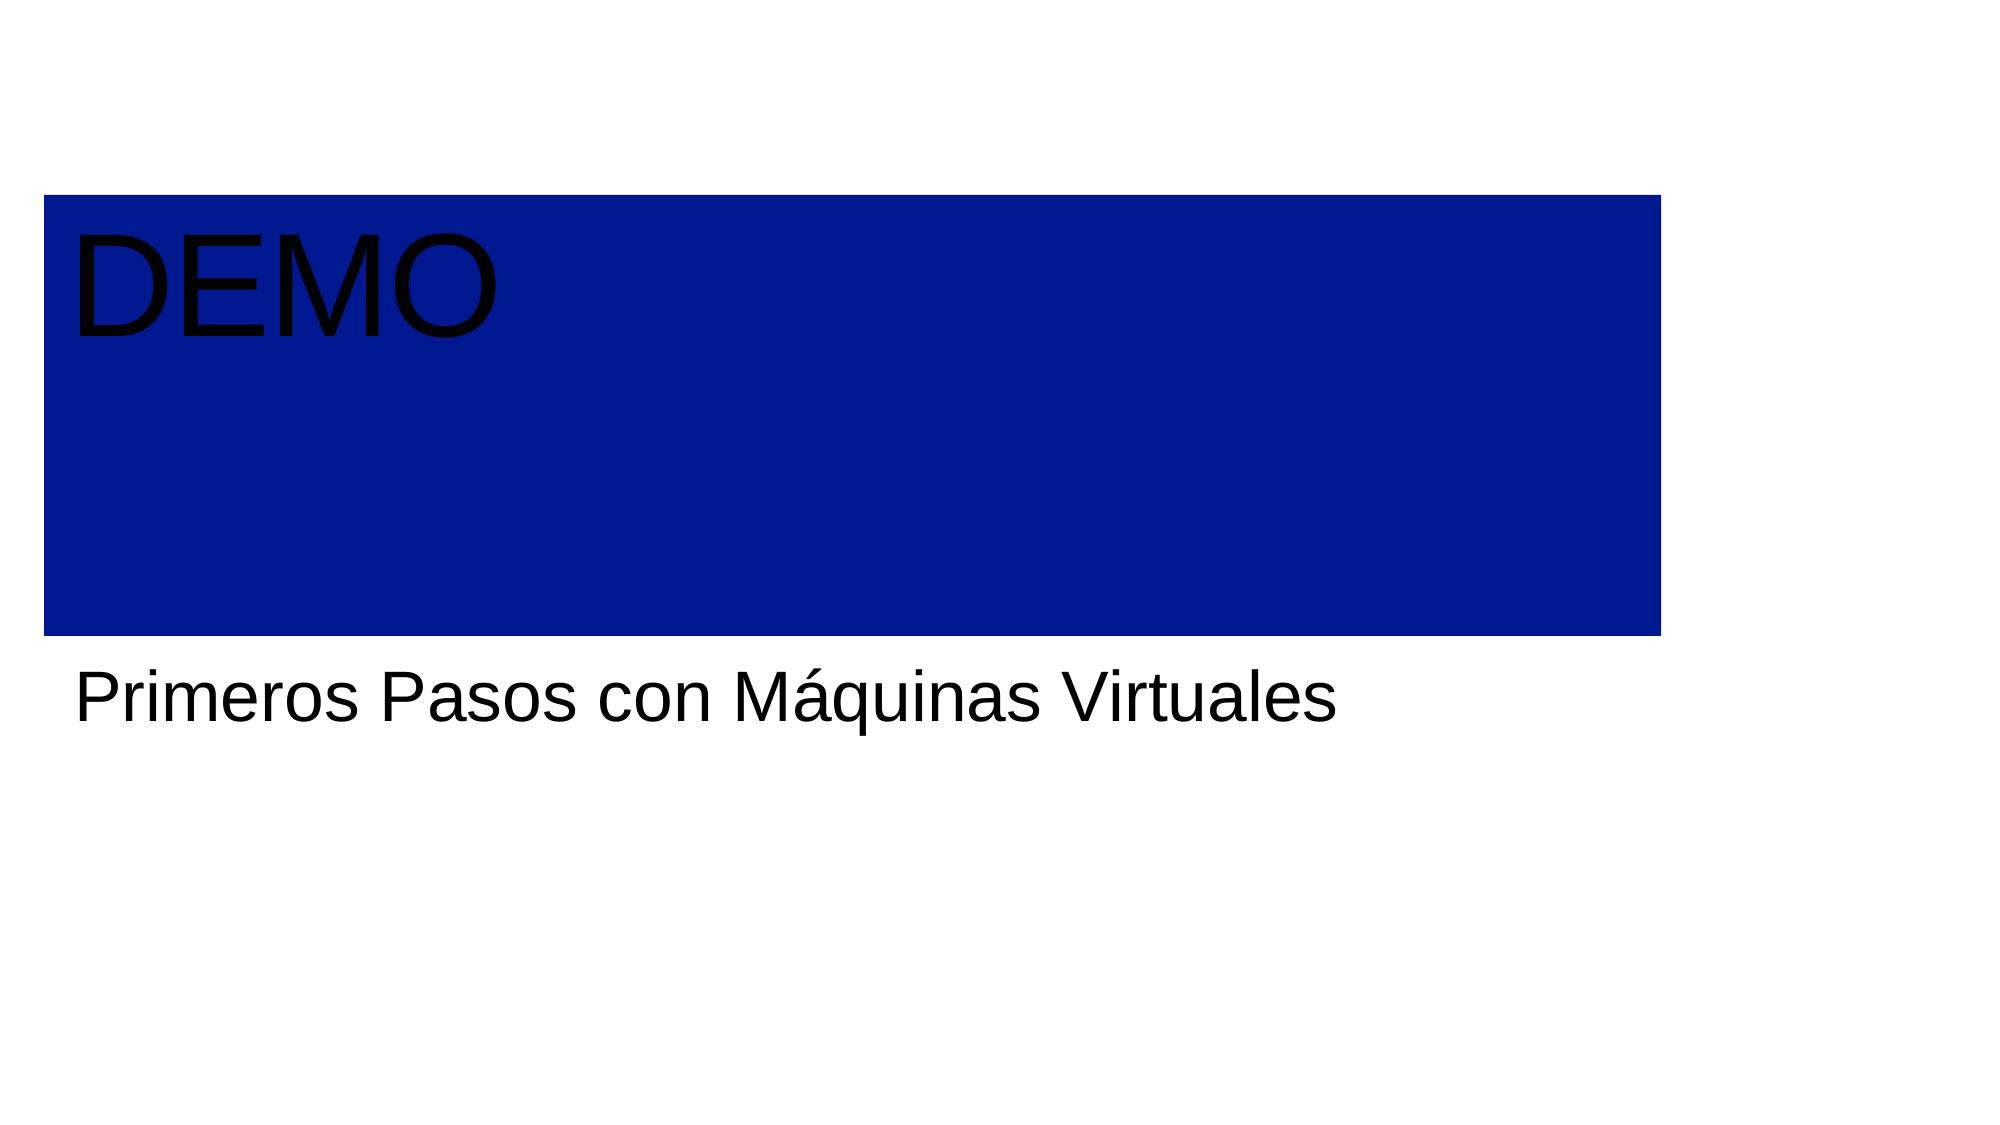

# DEMO
Primeros Pasos con Máquinas Virtuales